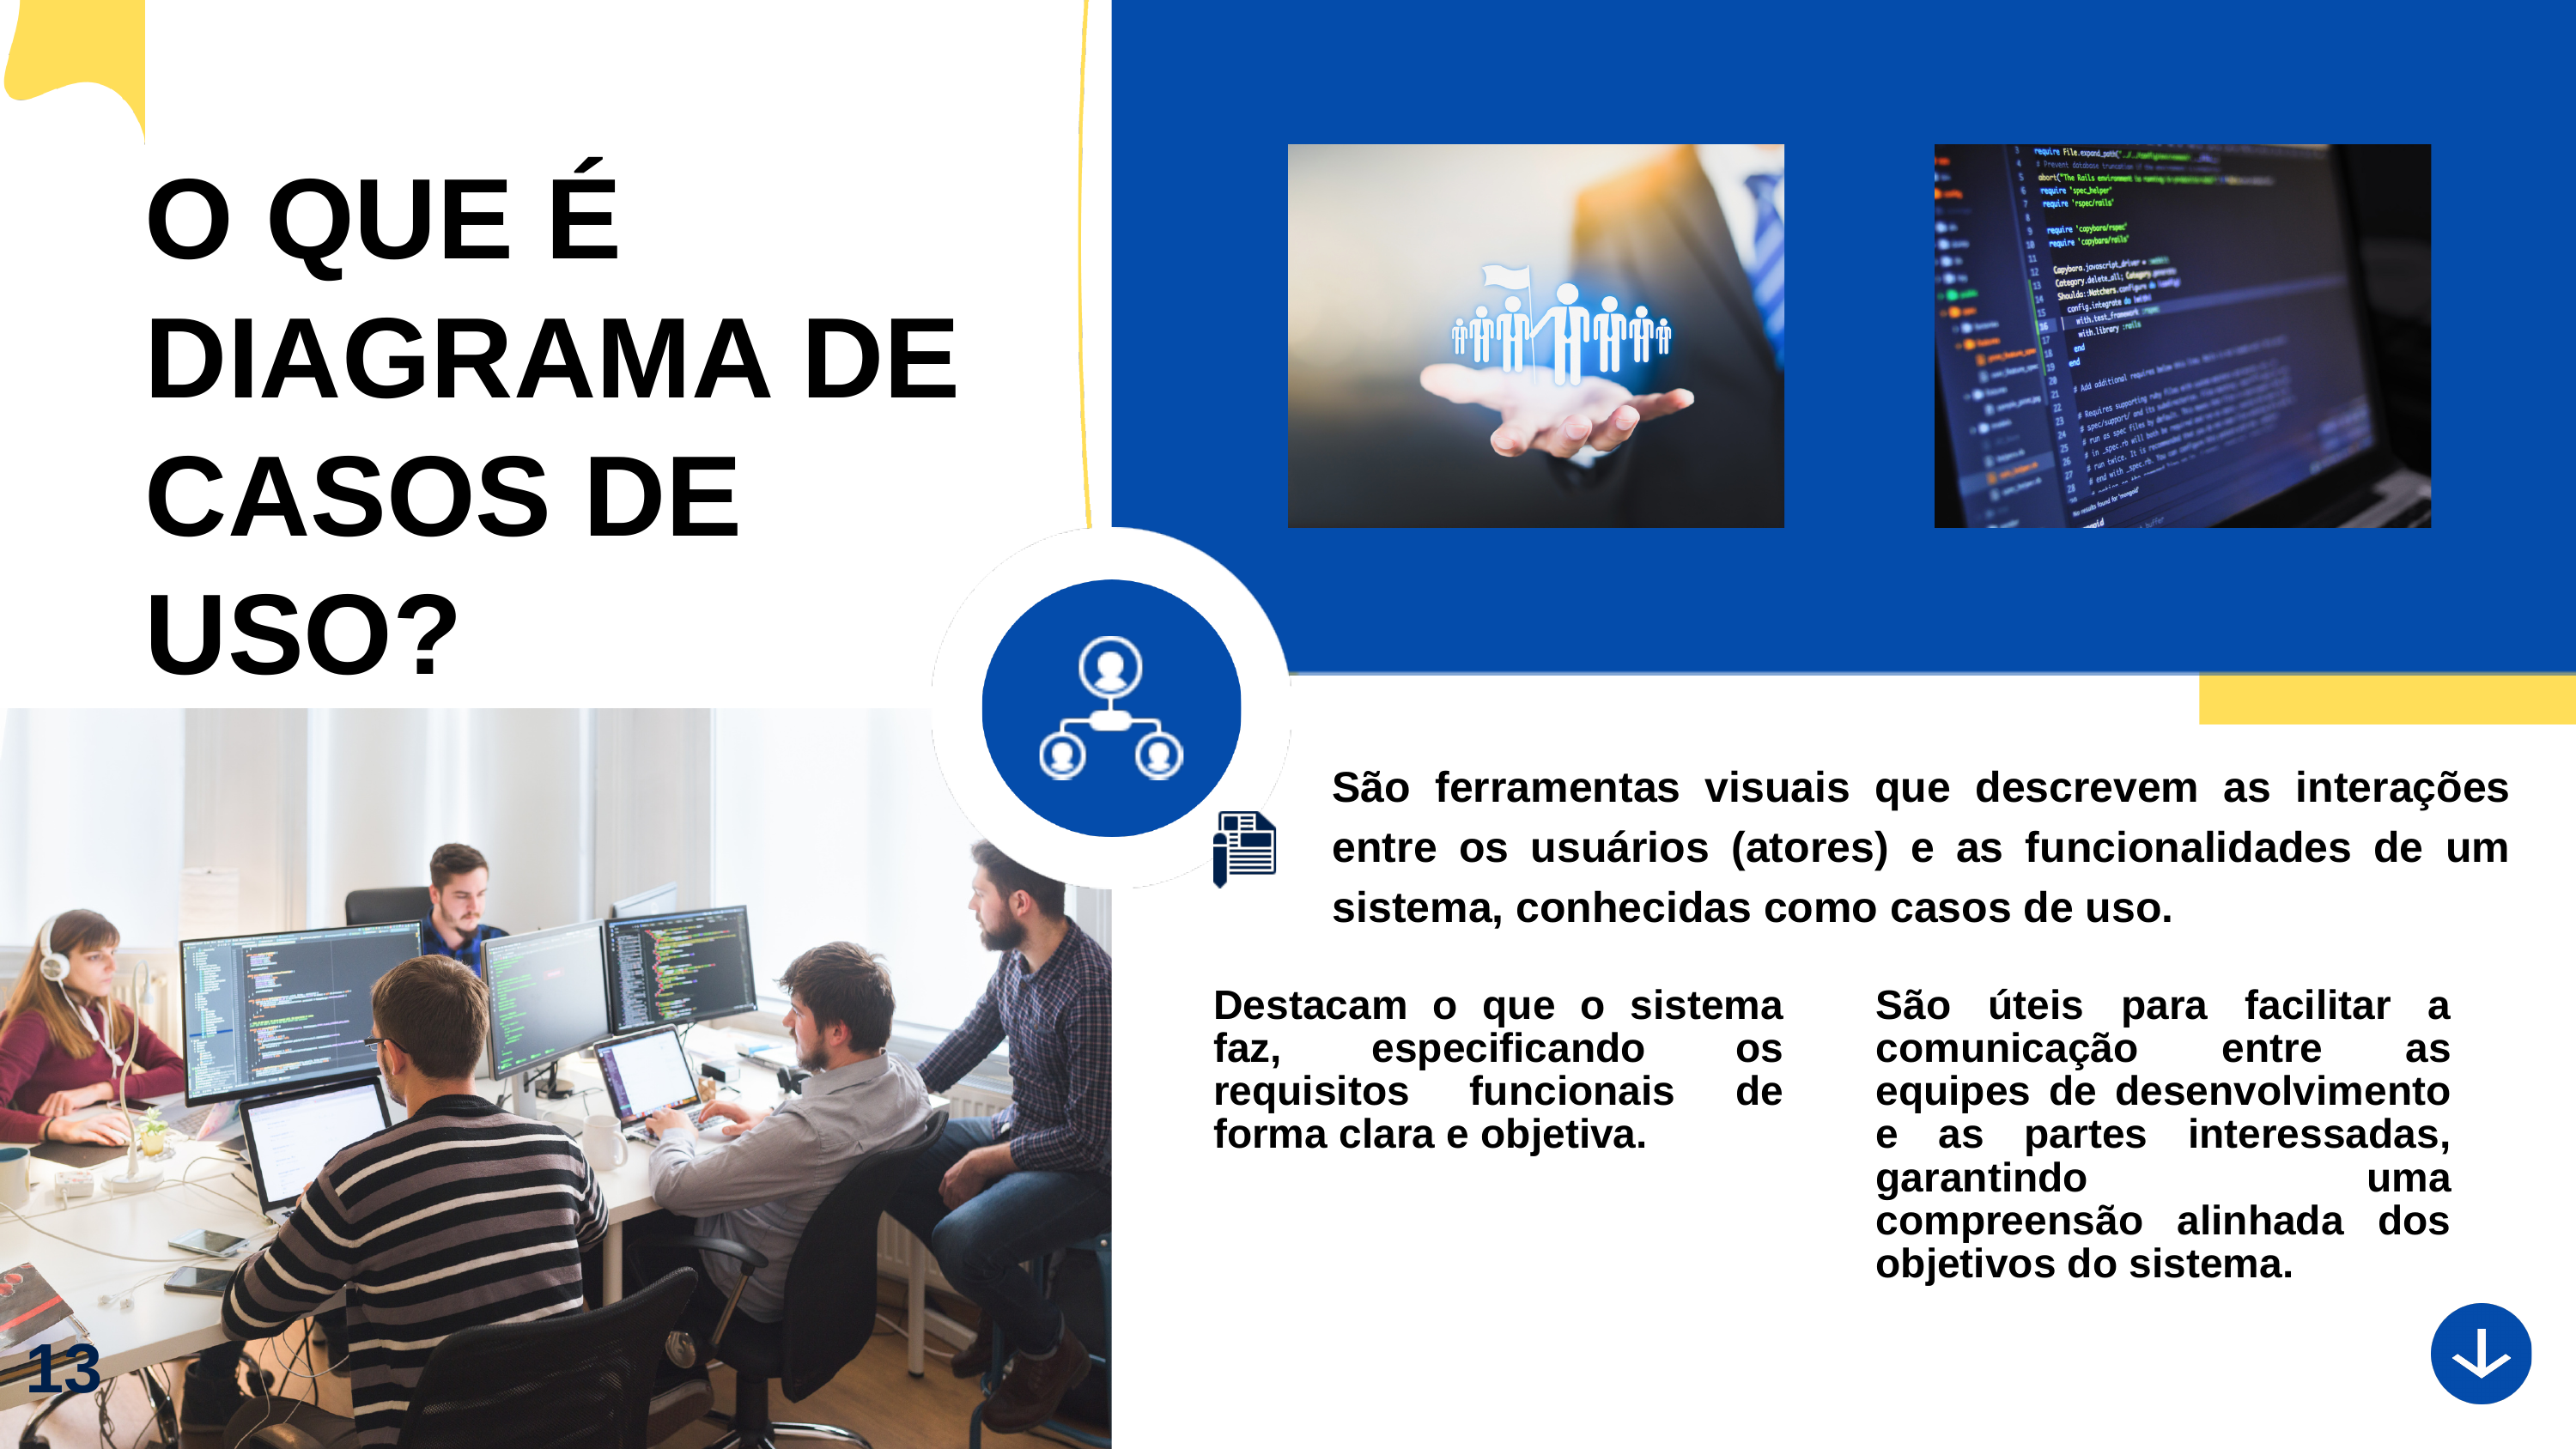

O QUE É
DIAGRAMA DE
CASOS DE USO?

São ferramentas visuais que descrevem as interações entre os usuários (atores) e as funcionalidades de um sistema, conhecidas como casos de uso.

Destacam o que o sistema faz, especificando os requisitos funcionais de forma clara e objetiva.
São úteis para facilitar a comunicação entre as equipes de desenvolvimento e as partes interessadas, garantindo uma compreensão alinhada dos objetivos do sistema.

13